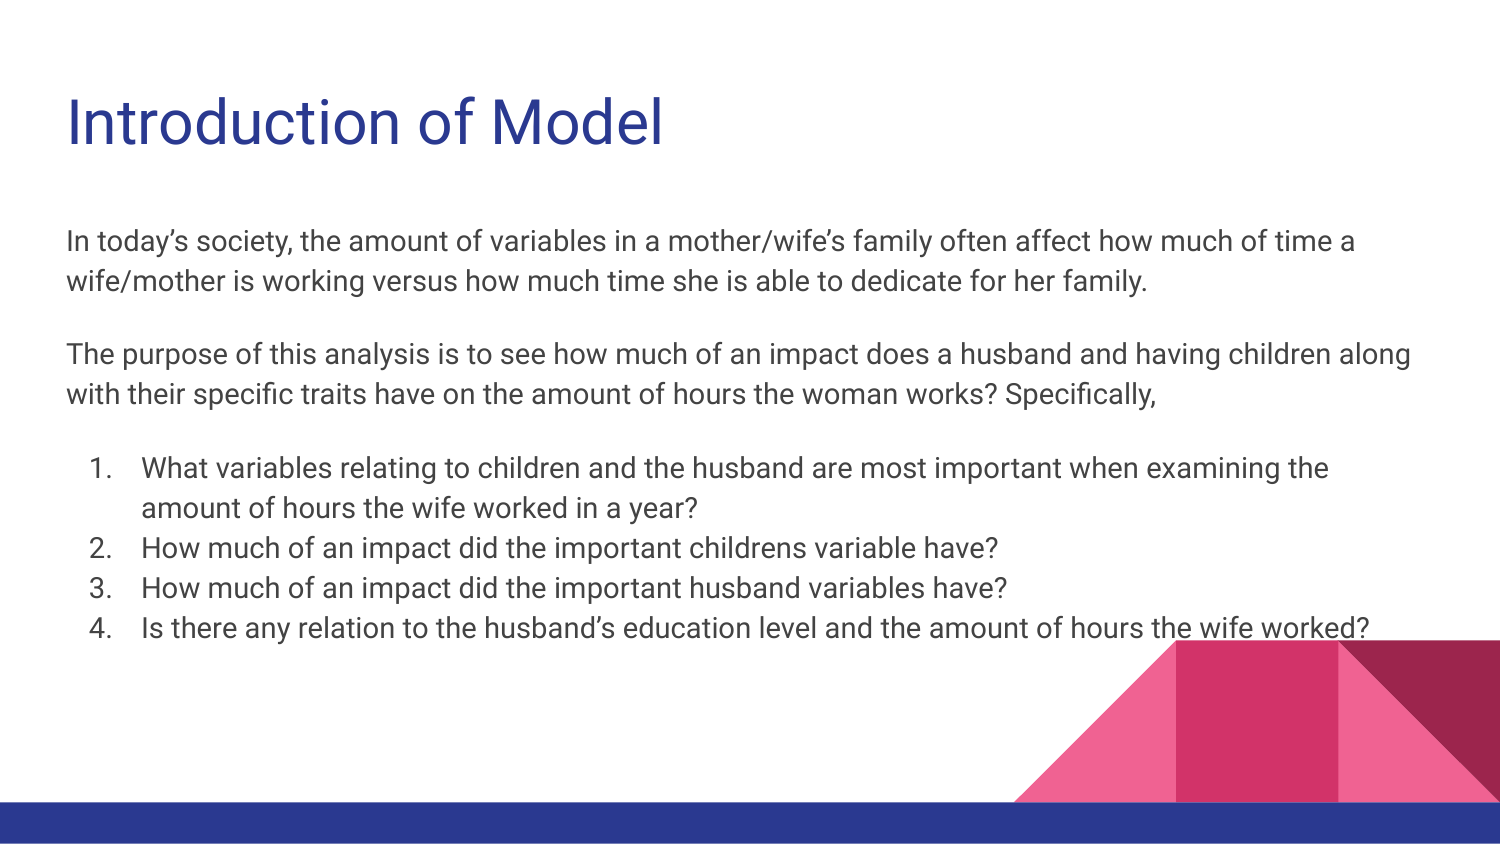

# Introduction of Model
In today’s society, the amount of variables in a mother/wife’s family often affect how much of time a wife/mother is working versus how much time she is able to dedicate for her family.
The purpose of this analysis is to see how much of an impact does a husband and having children along with their specific traits have on the amount of hours the woman works? Specifically,
What variables relating to children and the husband are most important when examining the amount of hours the wife worked in a year?
How much of an impact did the important childrens variable have?
How much of an impact did the important husband variables have?
Is there any relation to the husband’s education level and the amount of hours the wife worked?